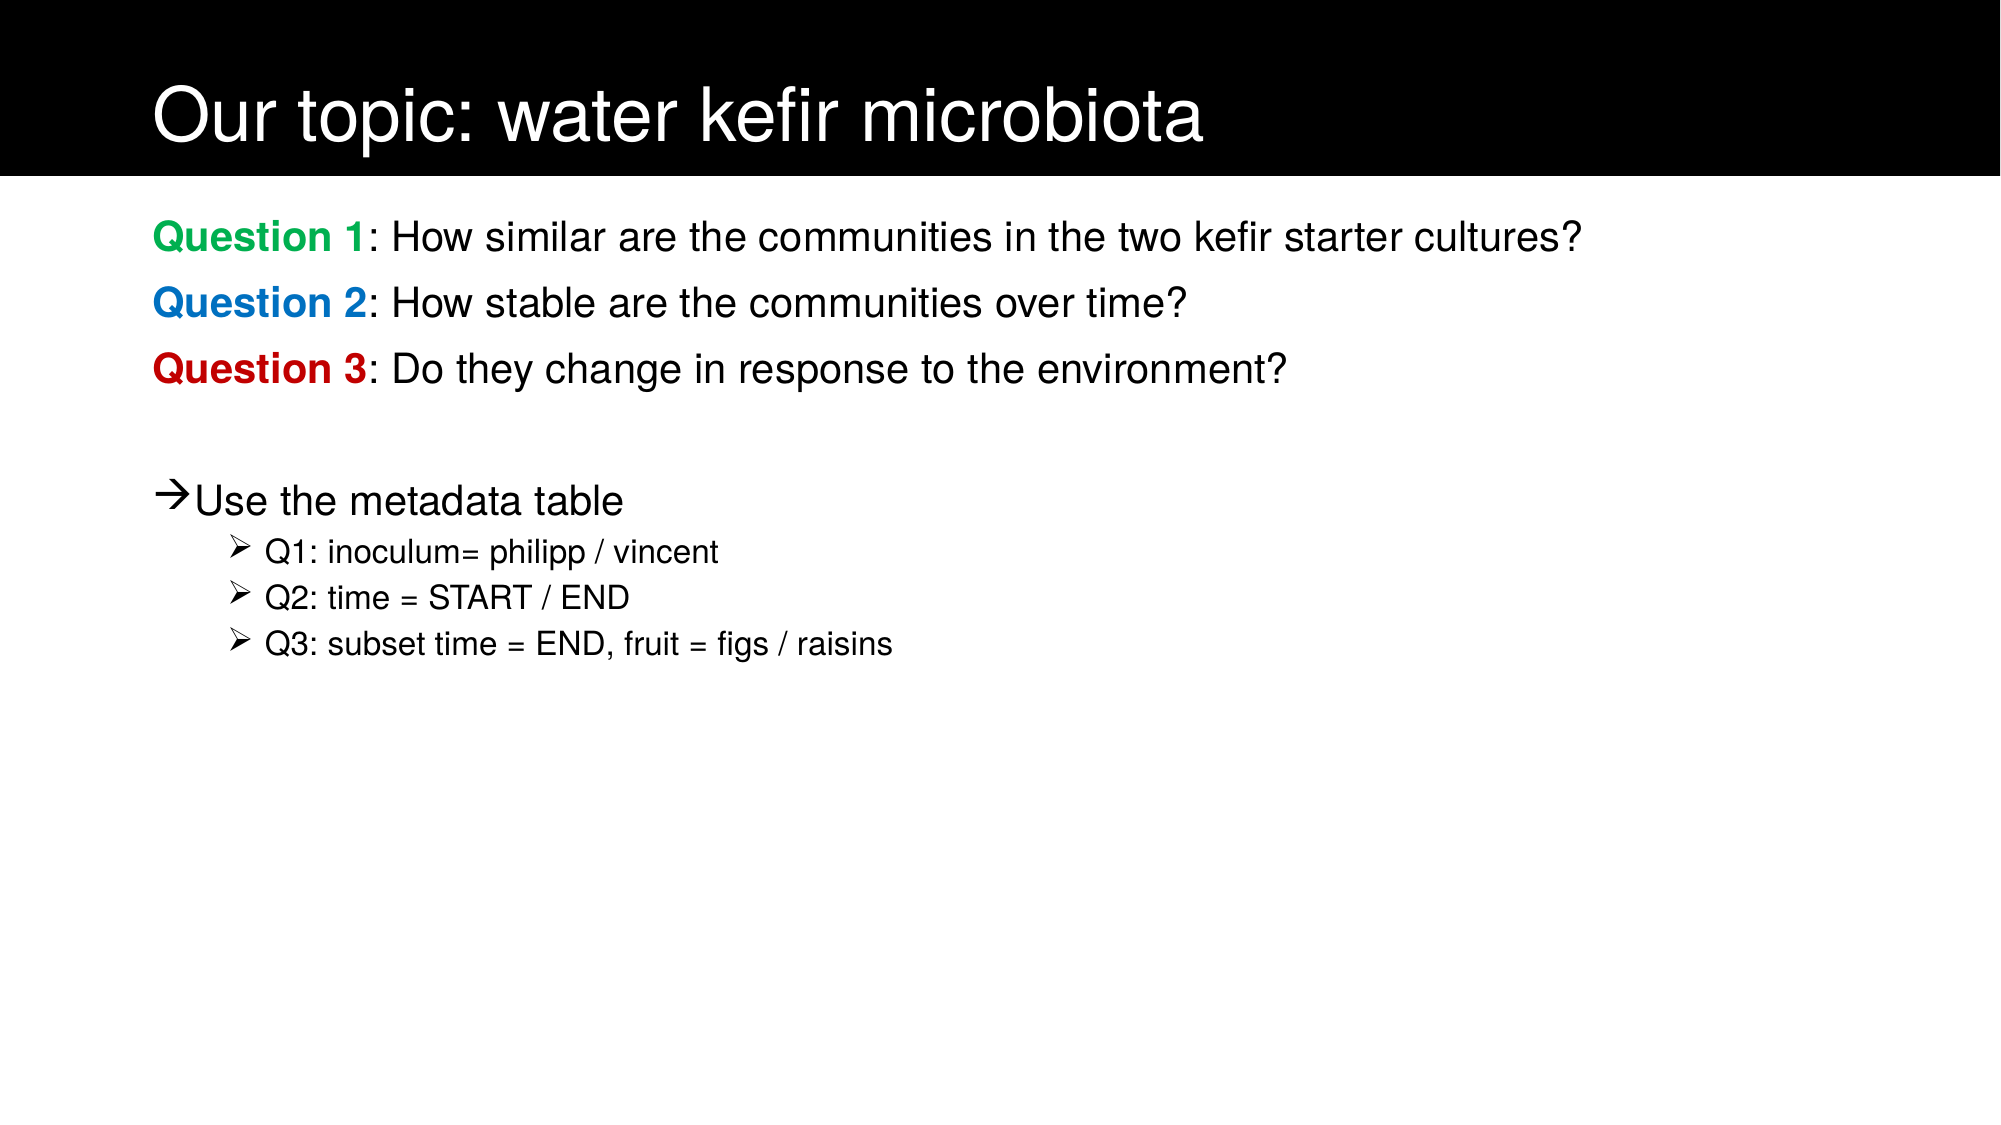

# Our topic: water kefir microbiota
Question 1: How similar are the communities in the two kefir starter cultures?
Question 2: How stable are the communities over time?
Question 3: Do they change in response to the environment?

Use the metadata table
Q1: inoculum= philipp / vincent
Q2: time = START / END
Q3: subset time = END, fruit = figs / raisins